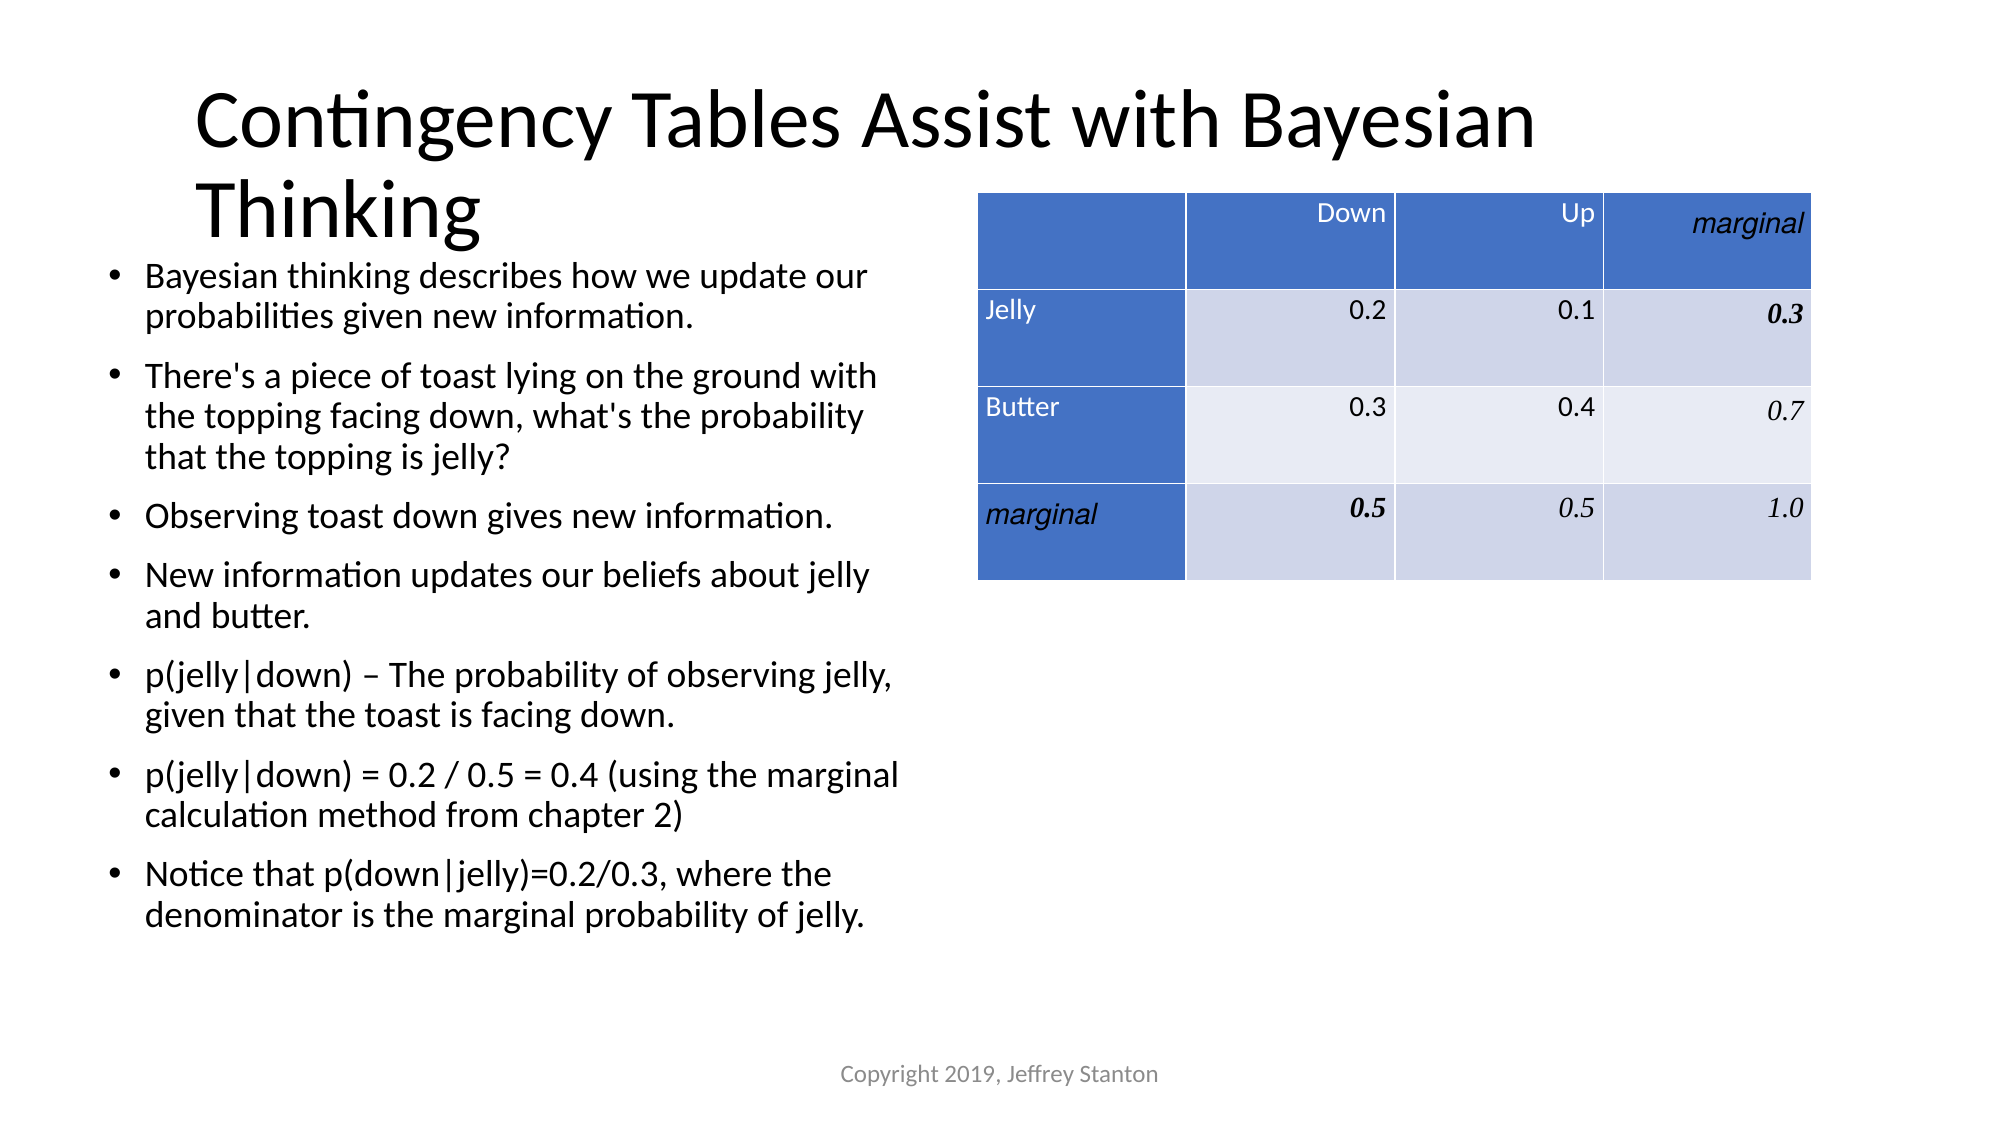

# Contingency Tables Assist with Bayesian Thinking
|  | Down | Up | marginal |
| --- | --- | --- | --- |
| Jelly | 0.2 | 0.1 | 0.3 |
| Butter | 0.3 | 0.4 | 0.7 |
| marginal | 0.5 | 0.5 | 1.0 |
Bayesian thinking describes how we update our probabilities given new information.
There's a piece of toast lying on the ground with the topping facing down, what's the probability that the topping is jelly?
Observing toast down gives new information.
New information updates our beliefs about jelly
and butter.
p(jelly|down) – The probability of observing jelly, given that the toast is facing down.
p(jelly|down) = 0.2 / 0.5 = 0.4 (using the marginal calculation method from chapter 2)
Notice that p(down|jelly)=0.2/0.3, where the denominator is the marginal probability of jelly.
Copyright 2019, Jeffrey Stanton